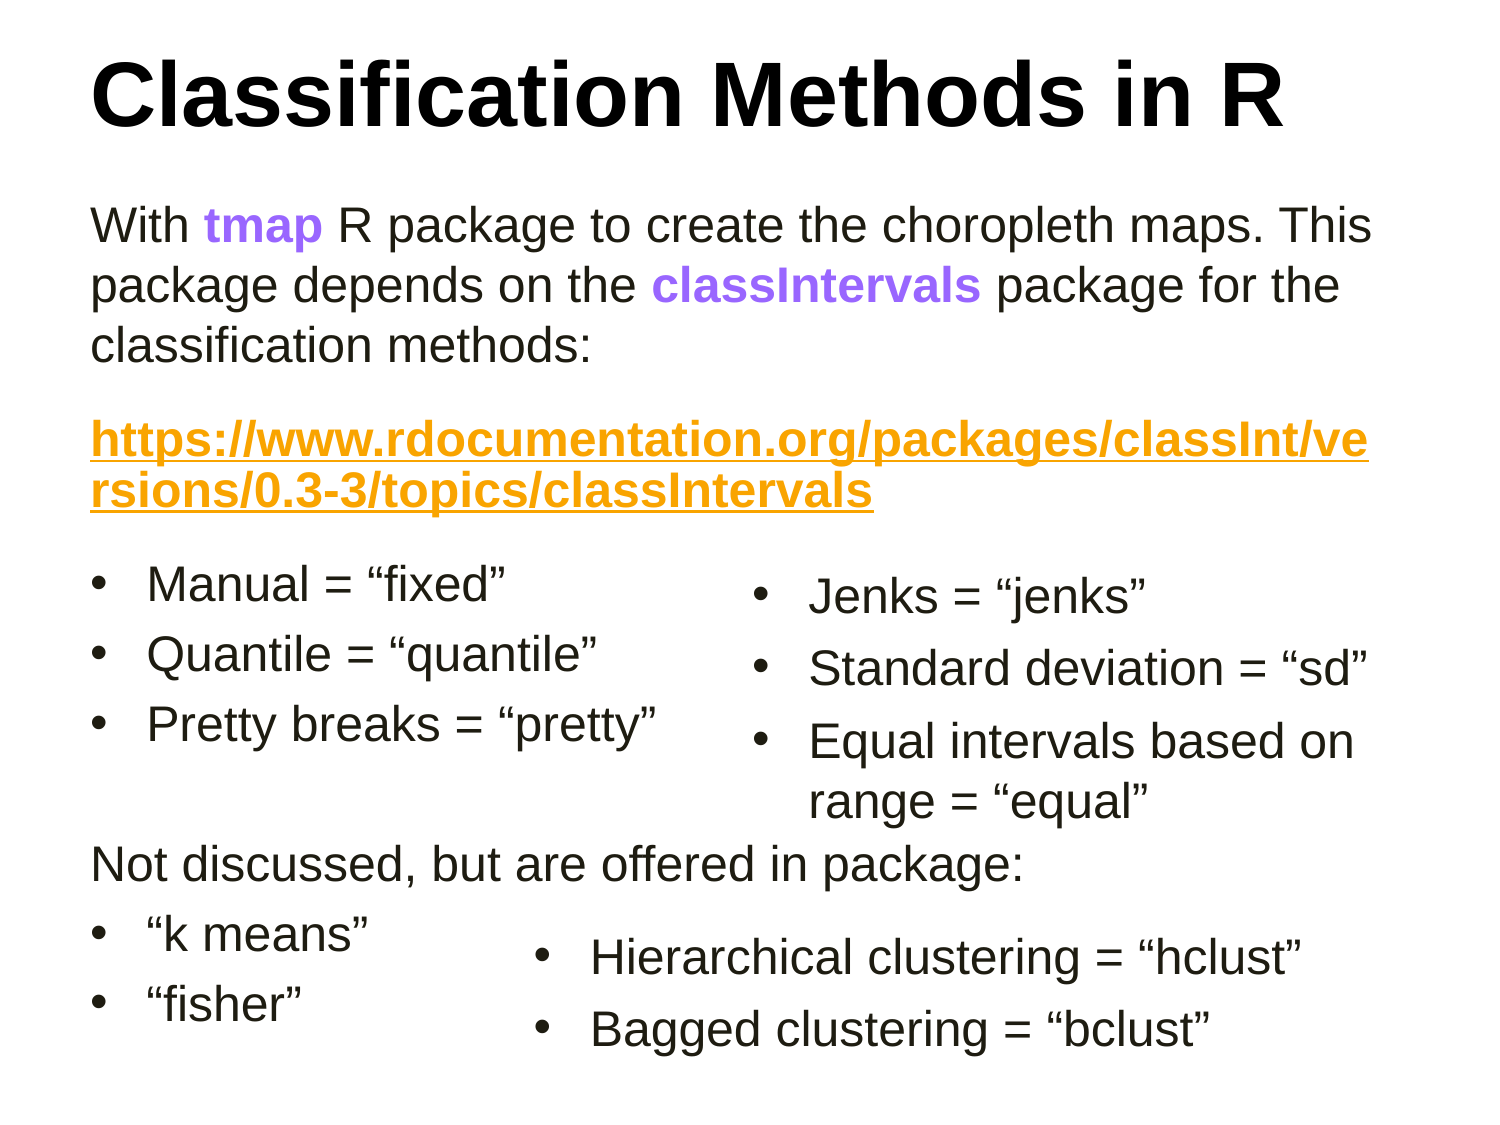

# Classification Methods in R
With tmap R package to create the choropleth maps. This package depends on the classIntervals package for the classification methods:
https://www.rdocumentation.org/packages/classInt/versions/0.3-3/topics/classIntervals
Manual = “fixed”
Quantile = “quantile”
Pretty breaks = “pretty”

Not discussed, but are offered in package:
“k means”
“fisher”
Jenks = “jenks”
Standard deviation = “sd”
Equal intervals based on range = “equal”
Hierarchical clustering = “hclust”
Bagged clustering = “bclust”